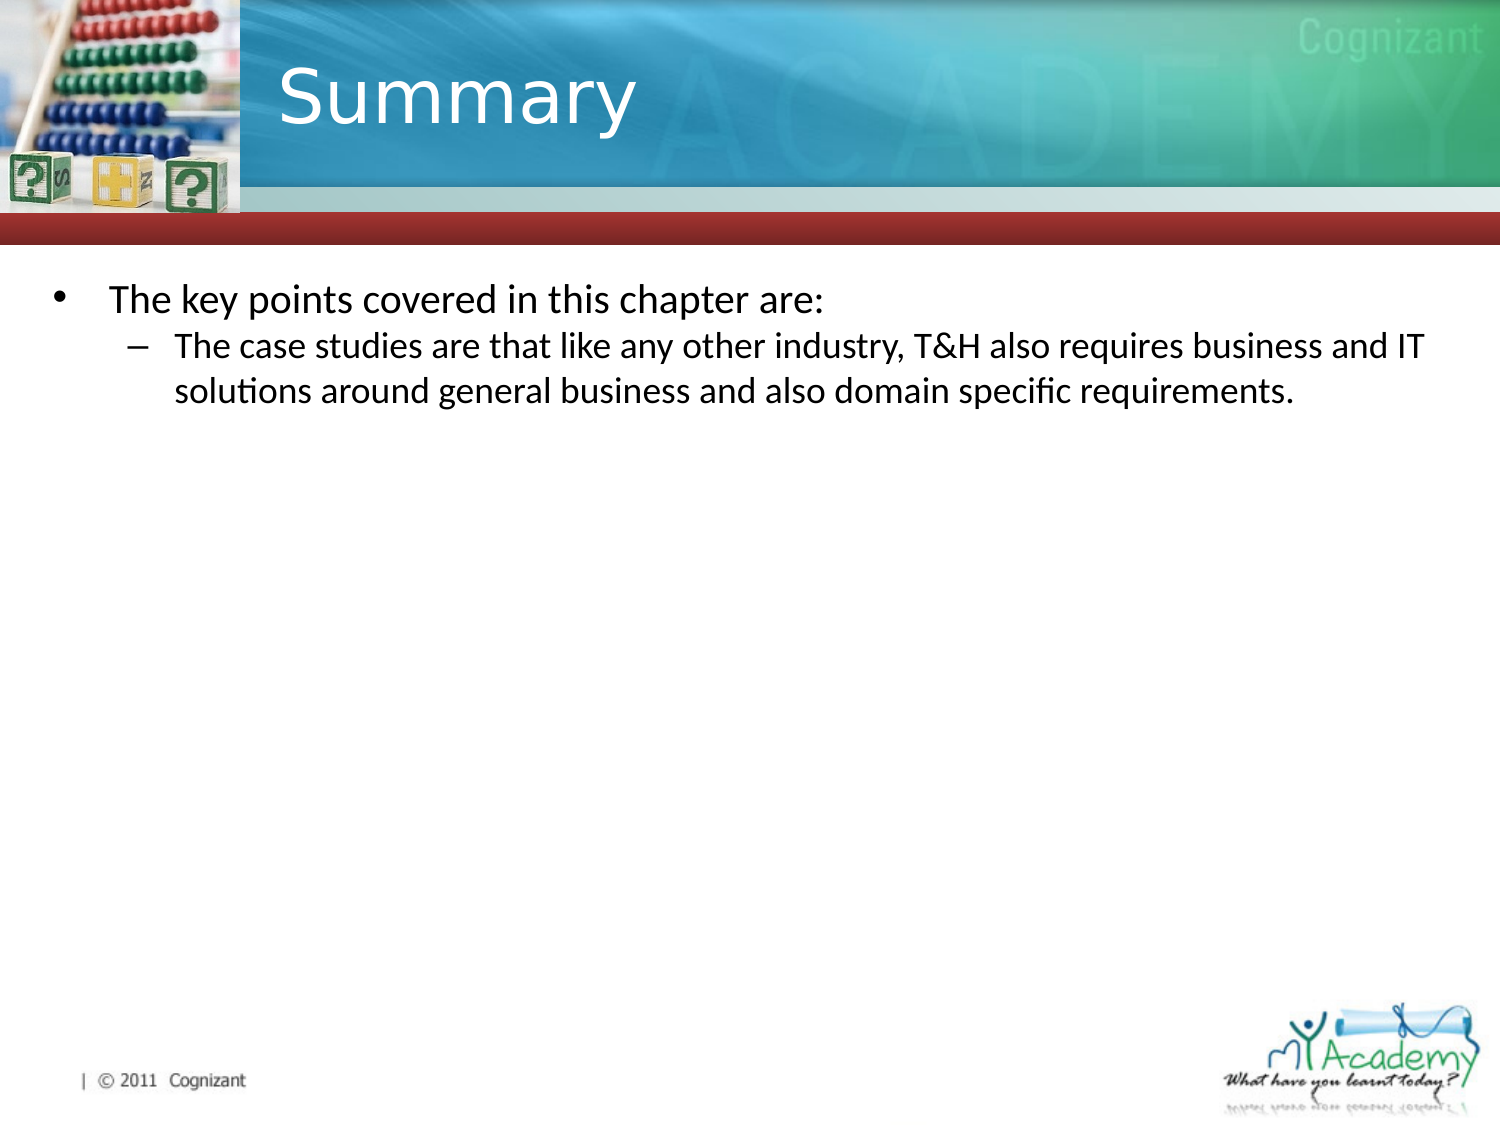

# Summary
The key points covered in this chapter are:
The case studies are that like any other industry, T&H also requires business and IT solutions around general business and also domain specific requirements.